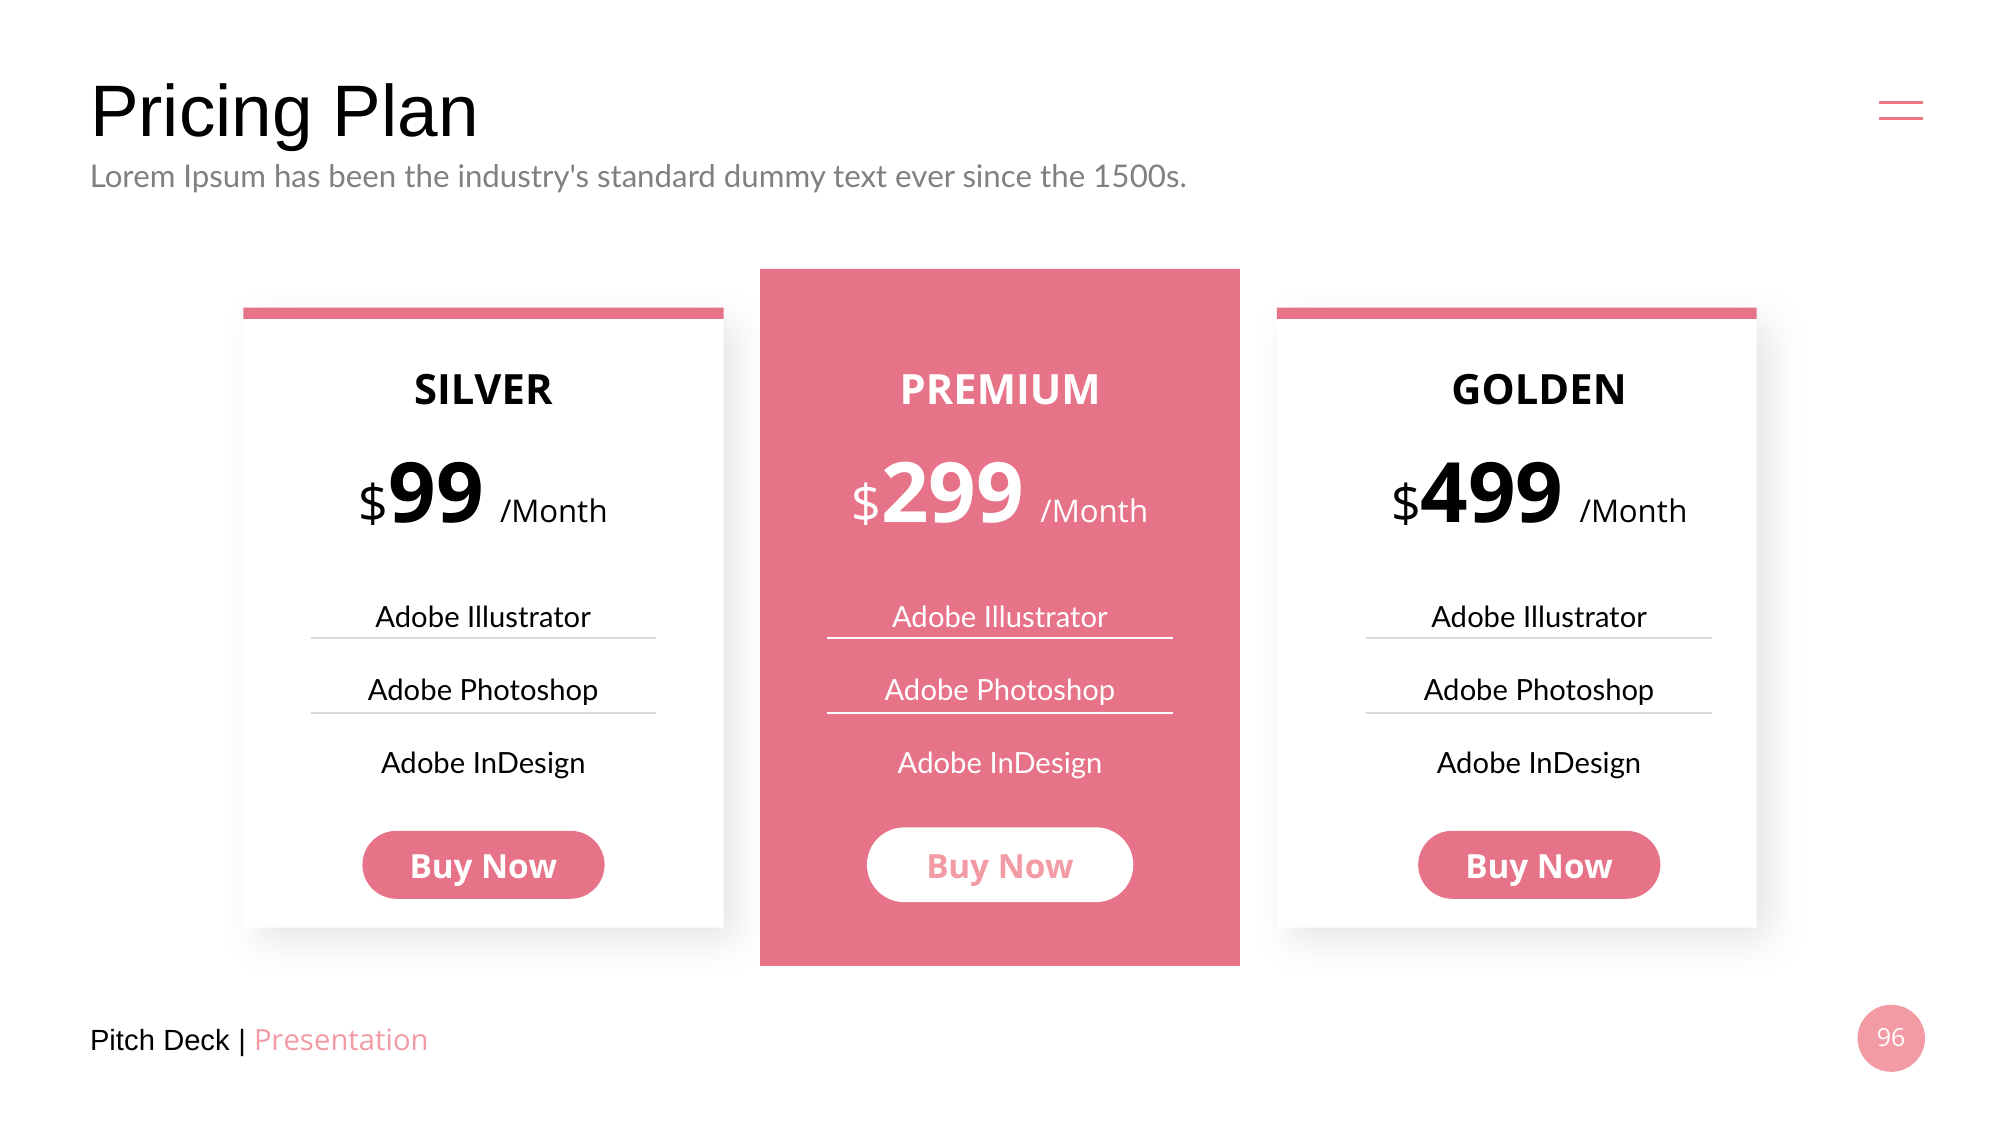

# Pricing Plan
Lorem Ipsum has been the industry's standard dummy text ever since the 1500s.

SILVER
PREMIUM
GOLDEN
$99 /Month
$299 /Month
$499 /Month
Adobe Illustrator
Adobe Photoshop
Adobe InDesign
Adobe Illustrator
Adobe Photoshop
Adobe InDesign
Adobe Illustrator
Adobe Photoshop
Adobe InDesign

Buy Now
Buy Now
Buy Now
Pitch Deck | Presentation
96